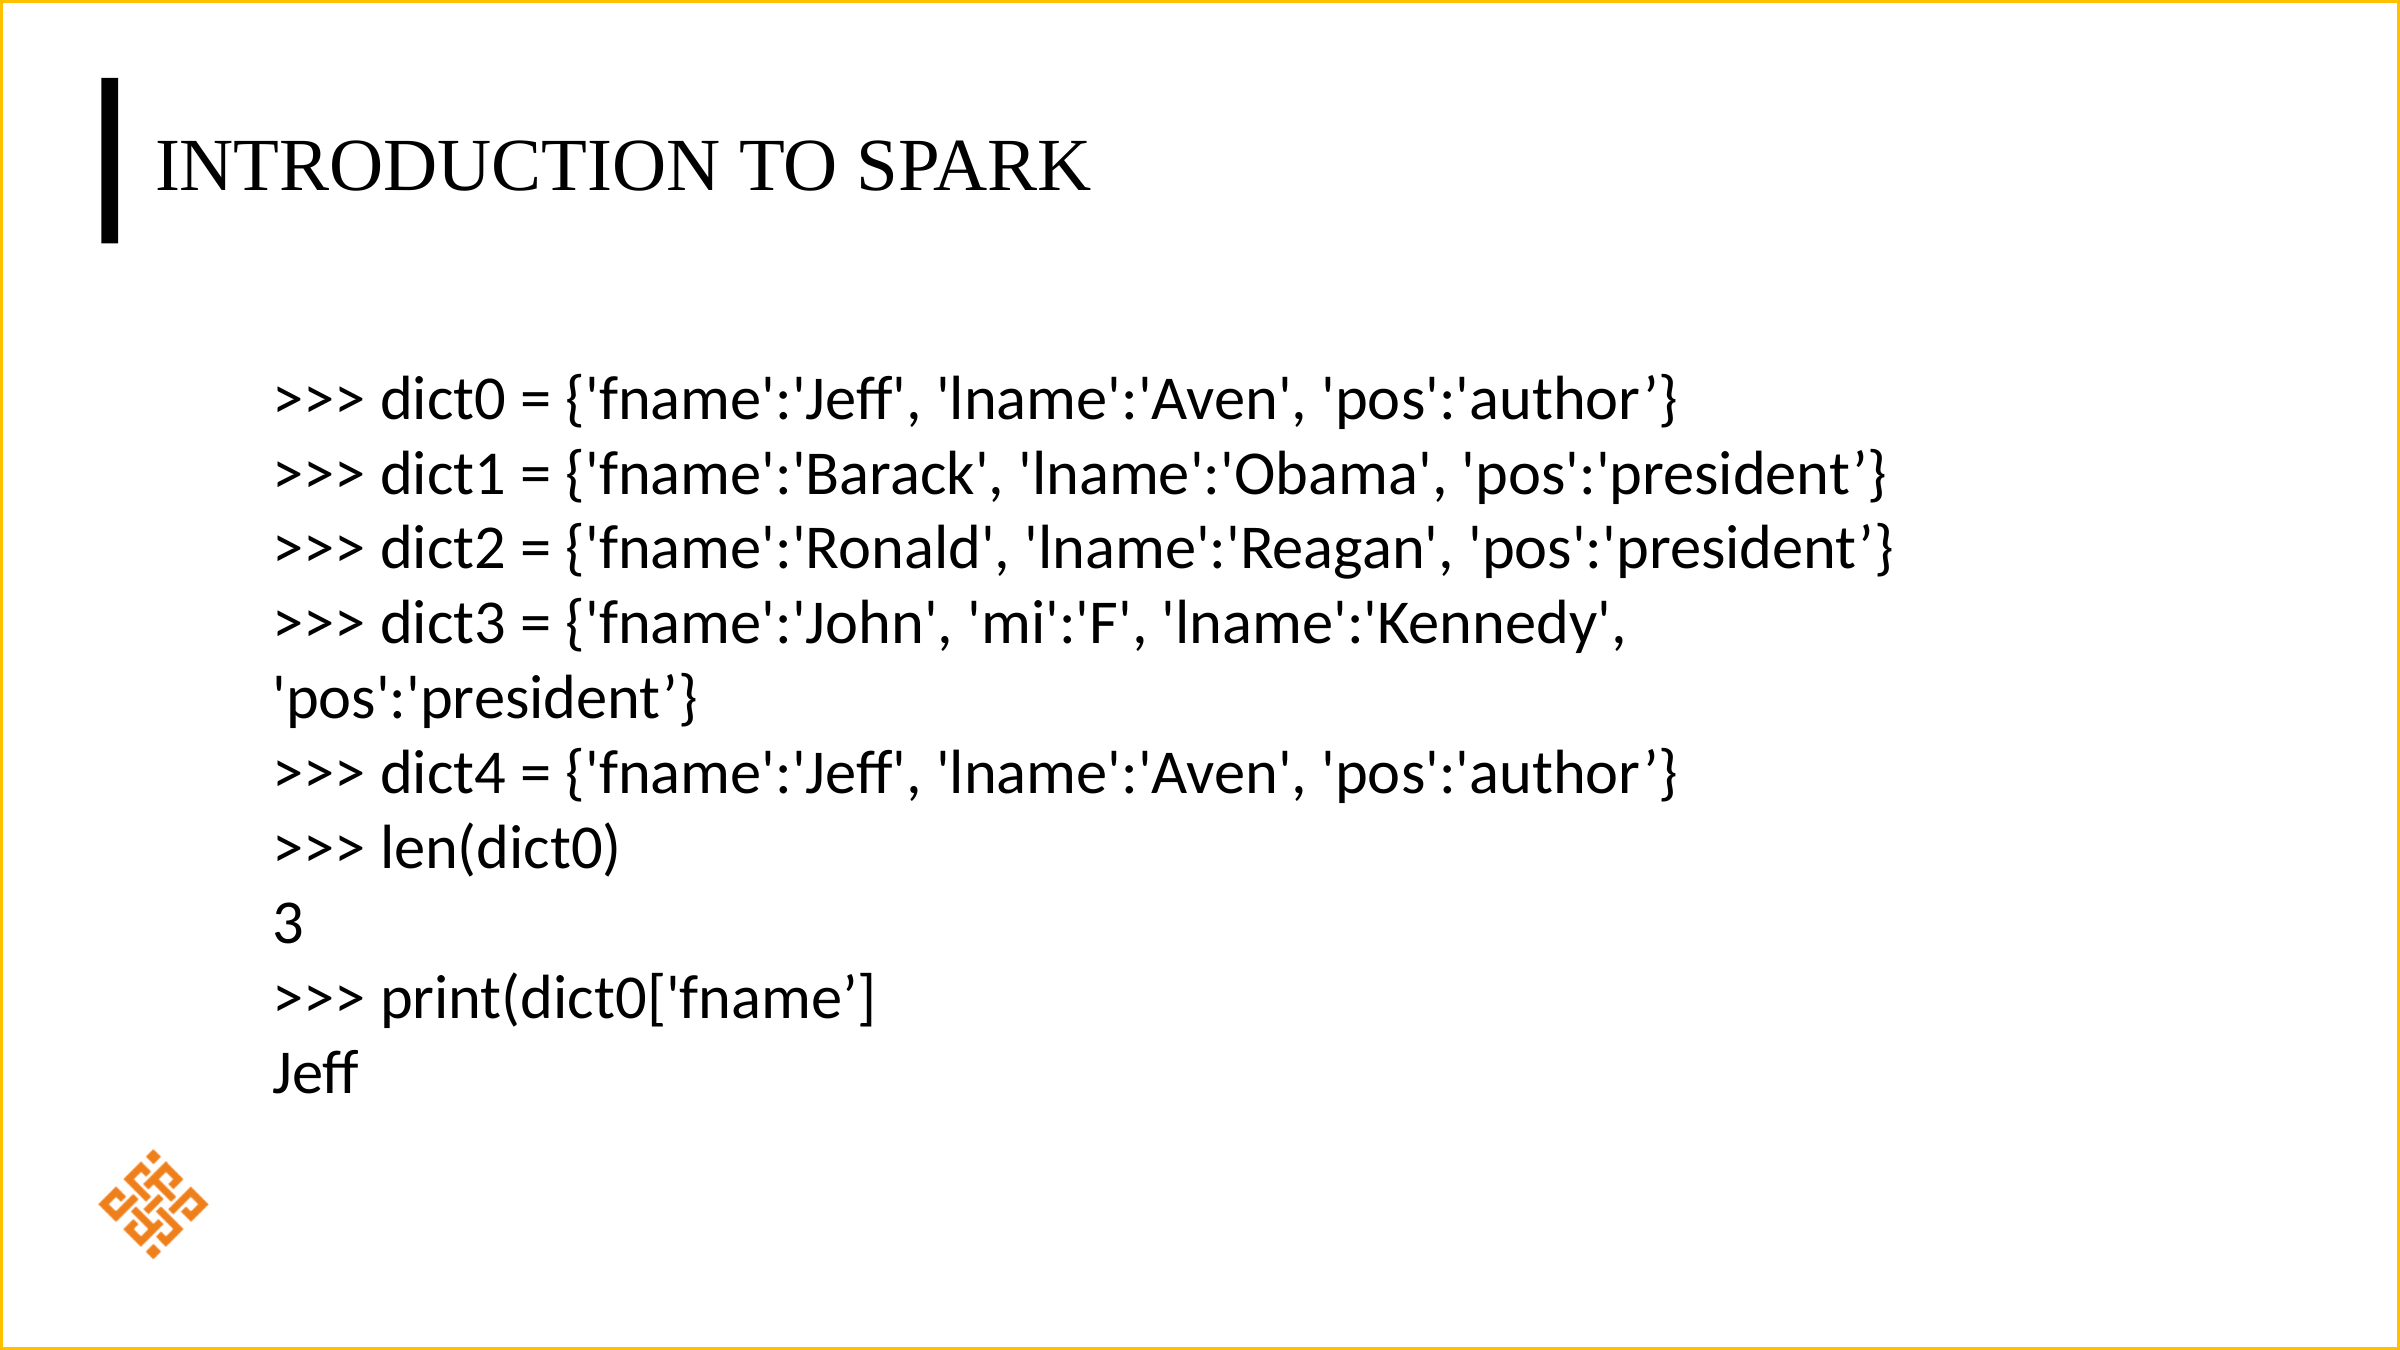

# Introduction to Spark
>>> dict0 = {'fname':'Jeff', 'lname':'Aven', 'pos':'author’}
>>> dict1 = {'fname':'Barack', 'lname':'Obama', 'pos':'president’}
>>> dict2 = {'fname':'Ronald', 'lname':'Reagan', 'pos':'president’}
>>> dict3 = {'fname':'John', 'mi':'F', 'lname':'Kennedy', 'pos':'president’}
>>> dict4 = {'fname':'Jeff', 'lname':'Aven', 'pos':'author’}
>>> len(dict0)
3
>>> print(dict0['fname’]
Jeff